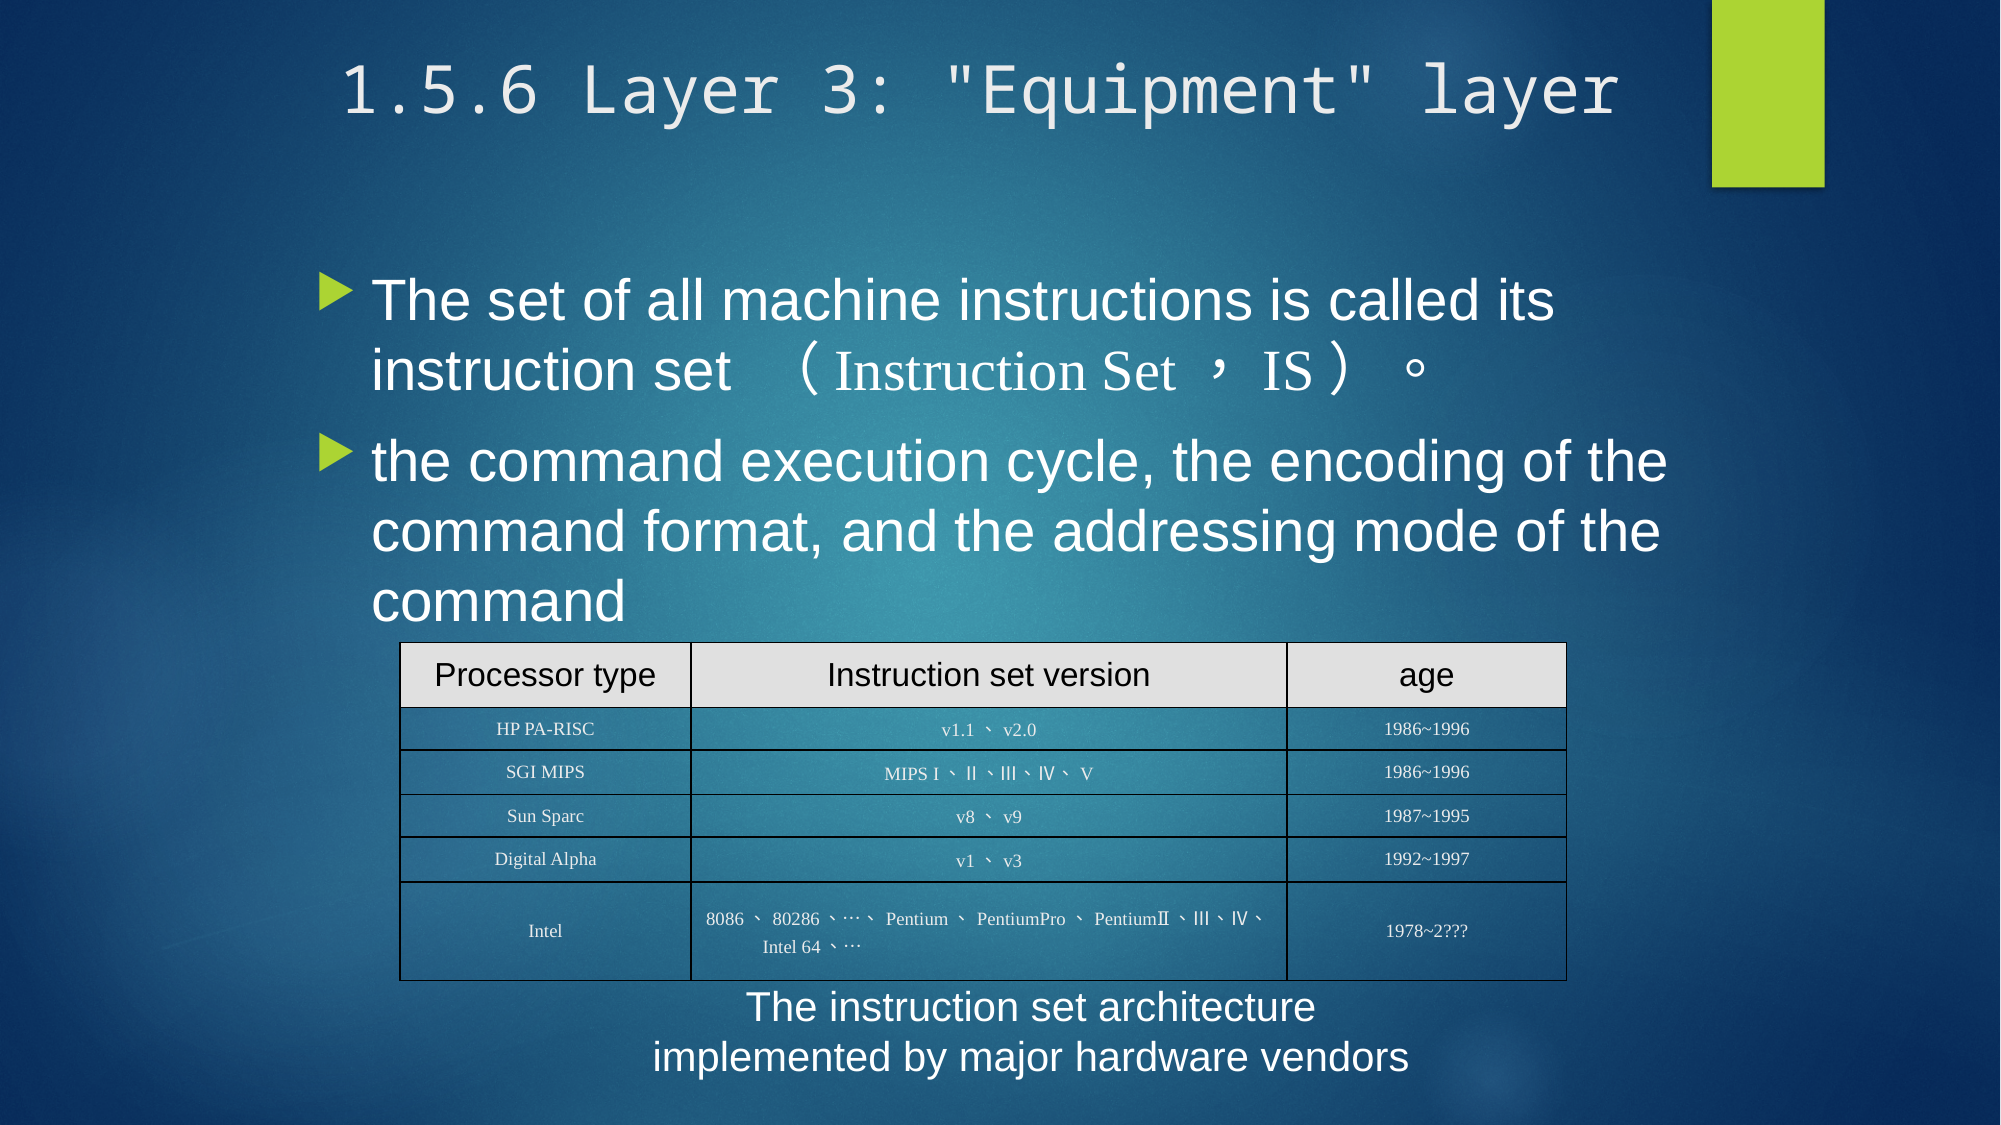

# 1.5.6 Layer 3: "Equipment" layer
The set of all machine instructions is called its instruction set （Instruction Set，IS）。
the command execution cycle, the encoding of the command format, and the addressing mode of the command
| Processor type | Instruction set version | age |
| --- | --- | --- |
| HP PA-RISC | v1.1、v2.0 | 1986~1996 |
| SGI MIPS | MIPS I、Ⅱ、Ⅲ、Ⅳ、V | 1986~1996 |
| Sun Sparc | v8、v9 | 1987~1995 |
| Digital Alpha | v1、v3 | 1992~1997 |
| Intel | 8086、80286、…、Pentium、PentiumPro、PentiumⅡ、Ⅲ、Ⅳ、Intel 64、… | 1978~2??? |
The instruction set architecture implemented by major hardware vendors